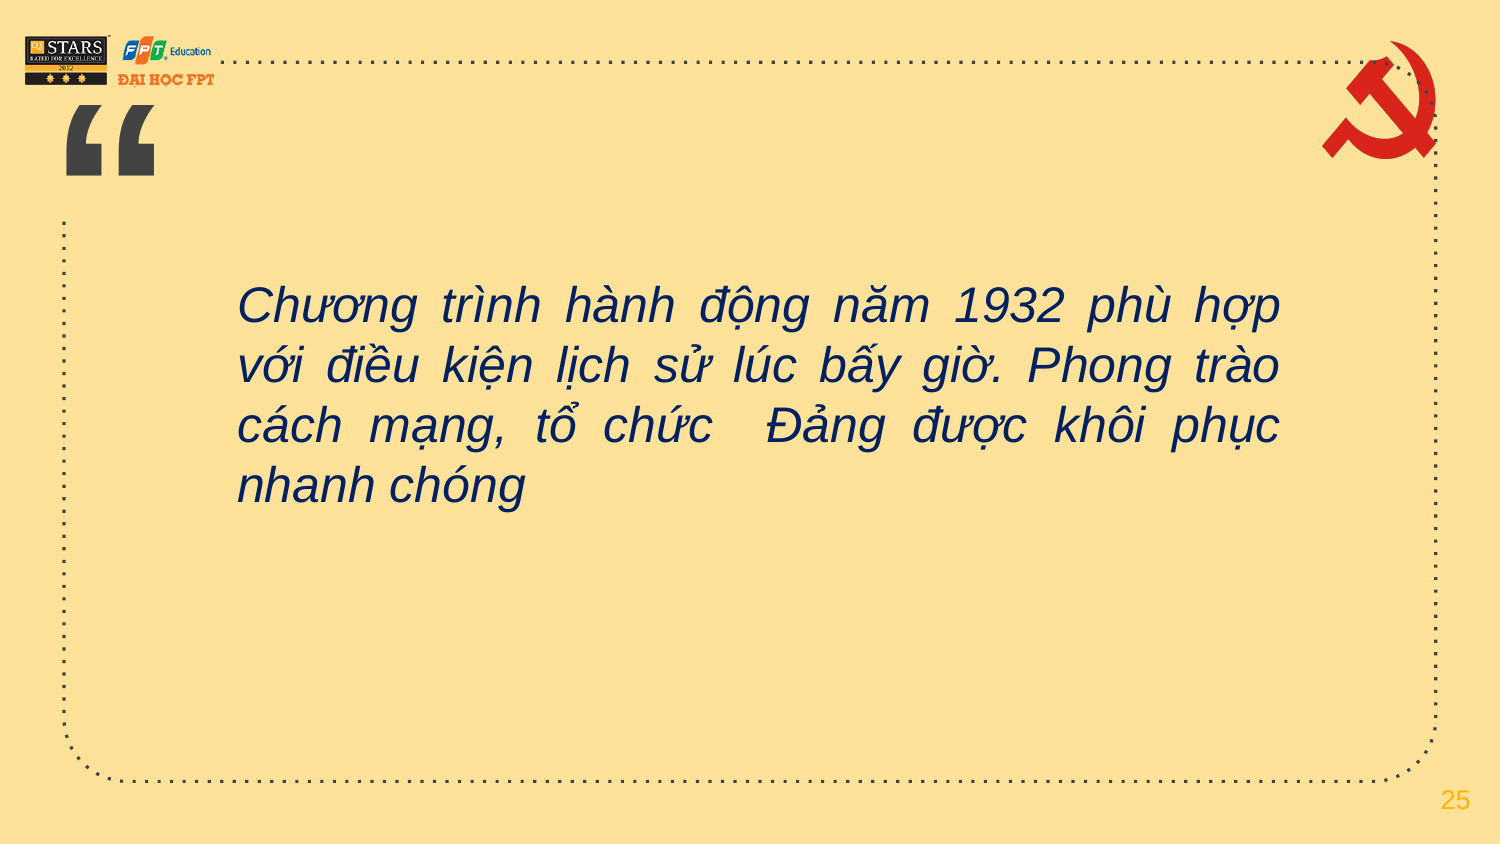

Chương trình hành động năm 1932 phù hợp với điều kiện lịch sử lúc bấy giờ. Phong trào cách mạng, tổ chức  Đảng được khôi phục nhanh chóng
25